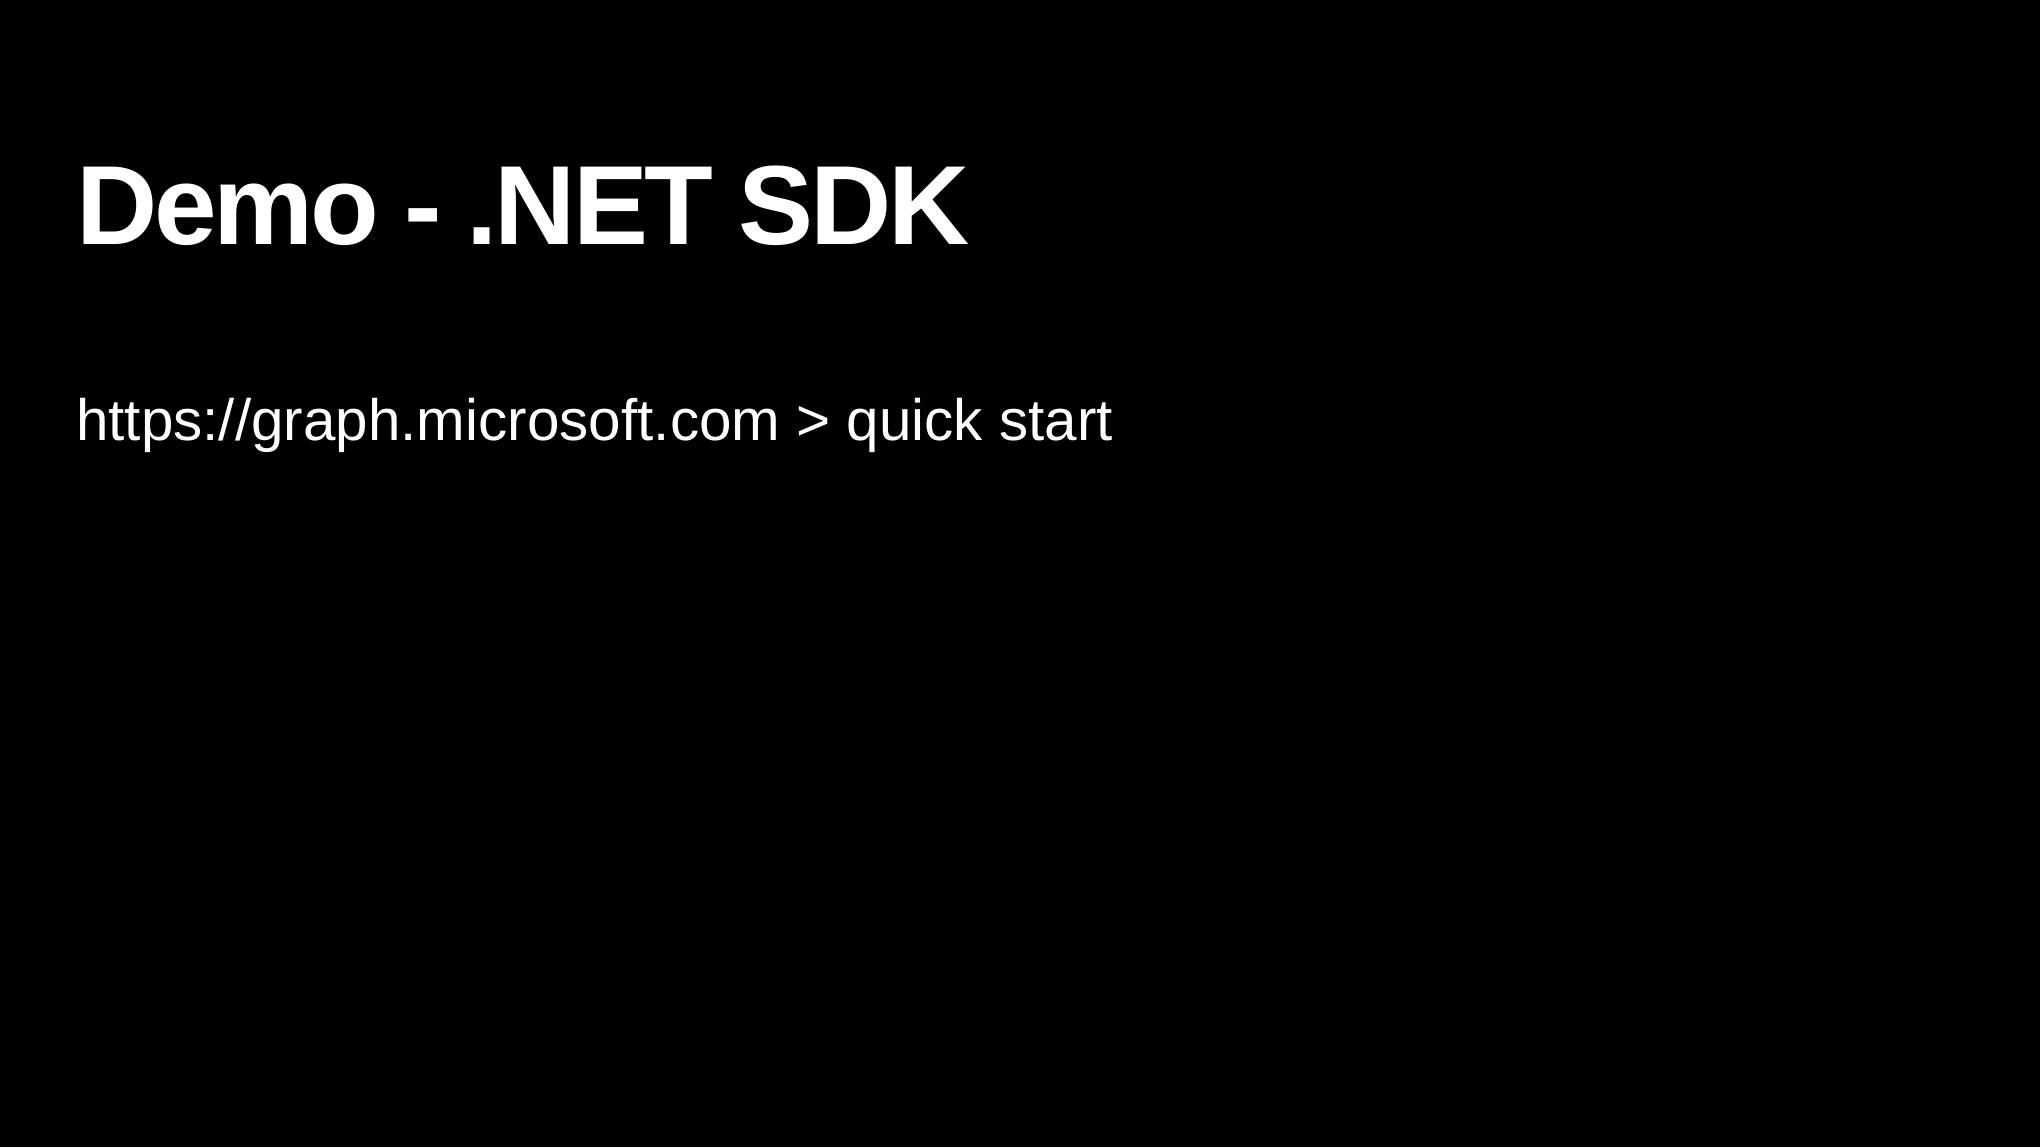

# Demo - .NET SDK https://graph.microsoft.com > quick start